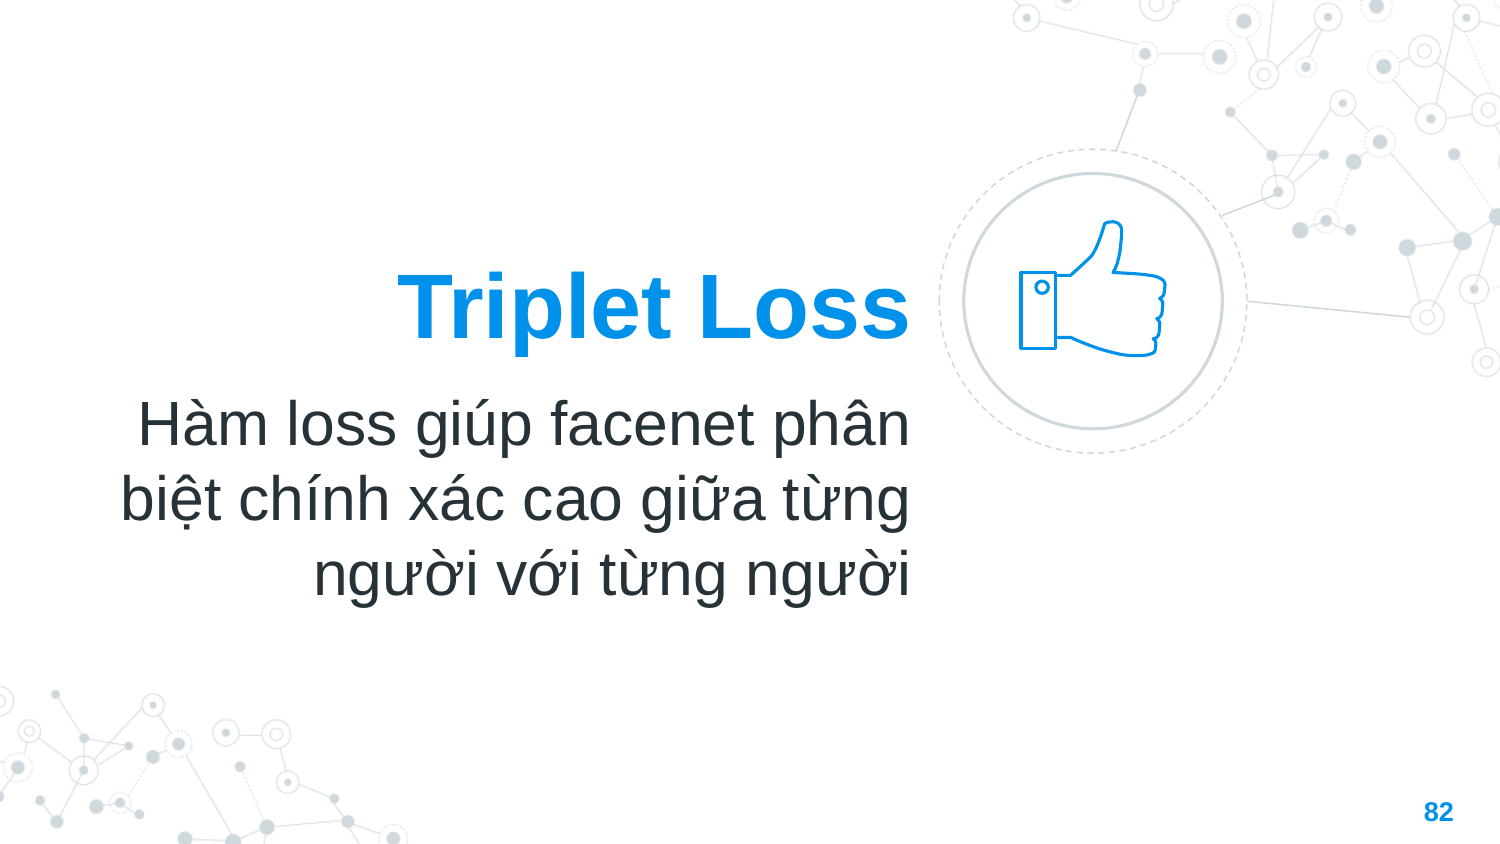

Triplet Loss

Hàm loss giúp facenet phân biệt chính xác cao giữa từng người với từng người
82